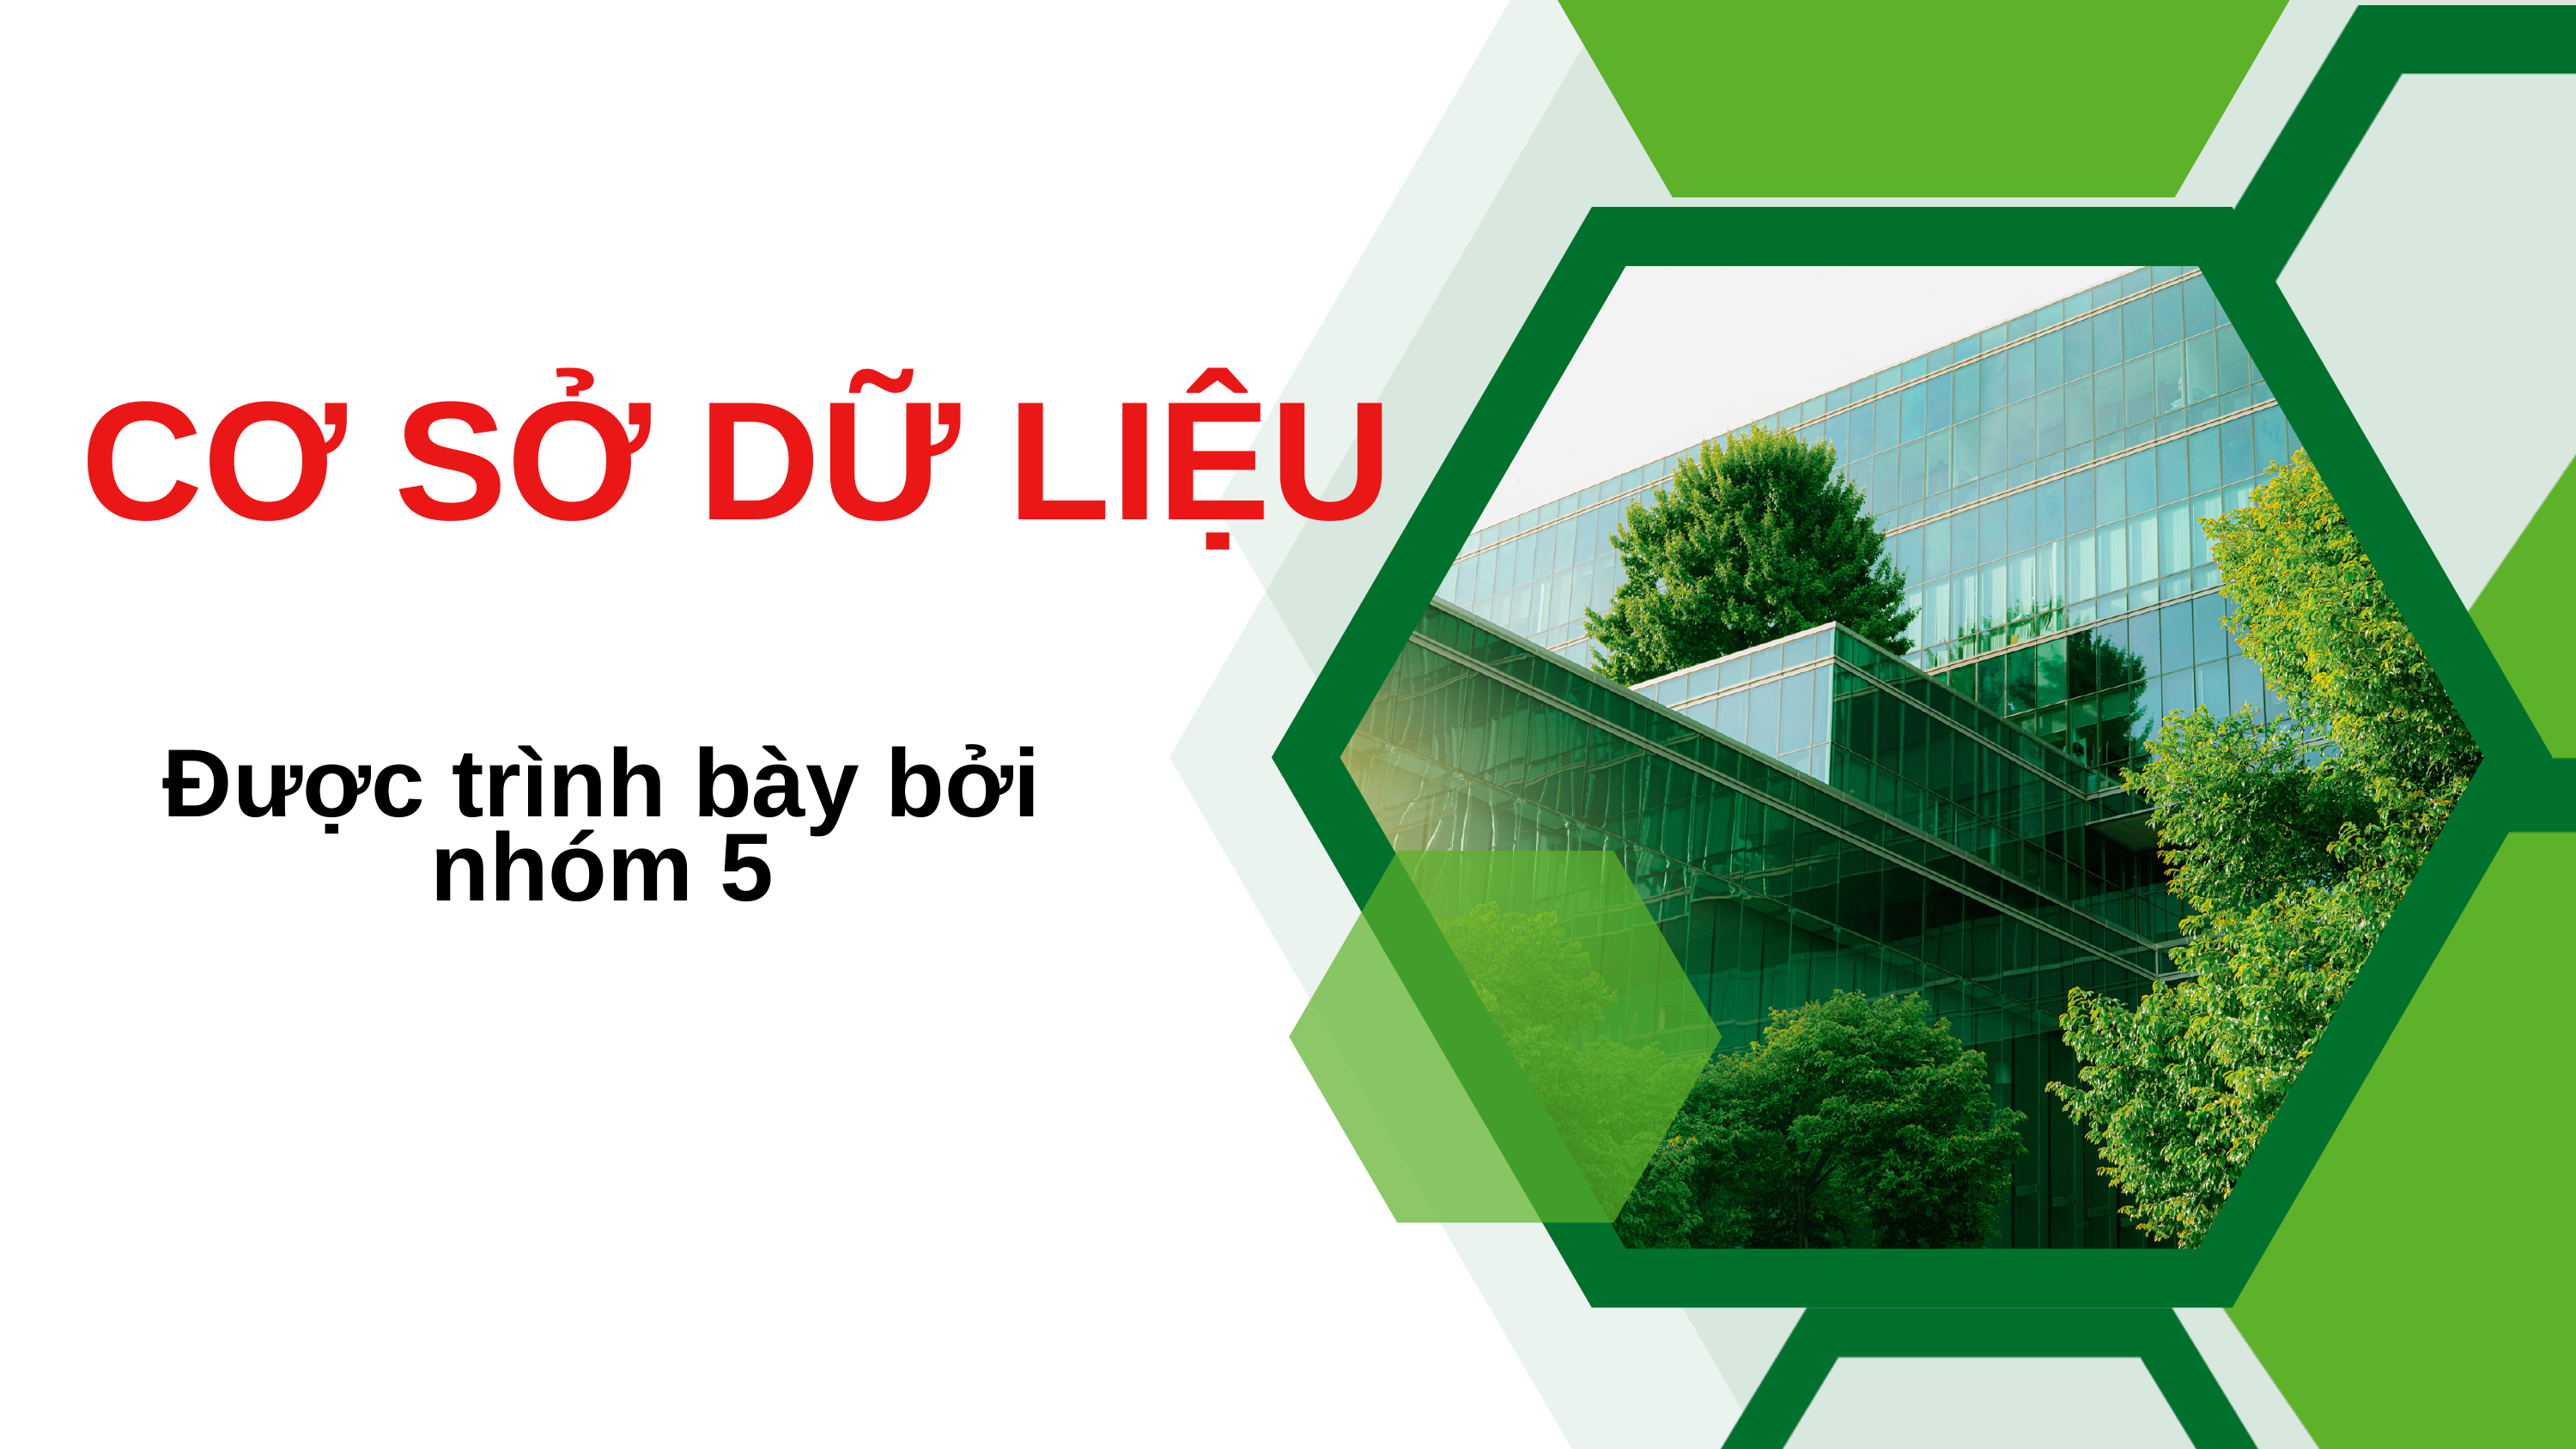

CƠ SỞ DỮ LIỆU
Được trình bày bởi nhóm 5